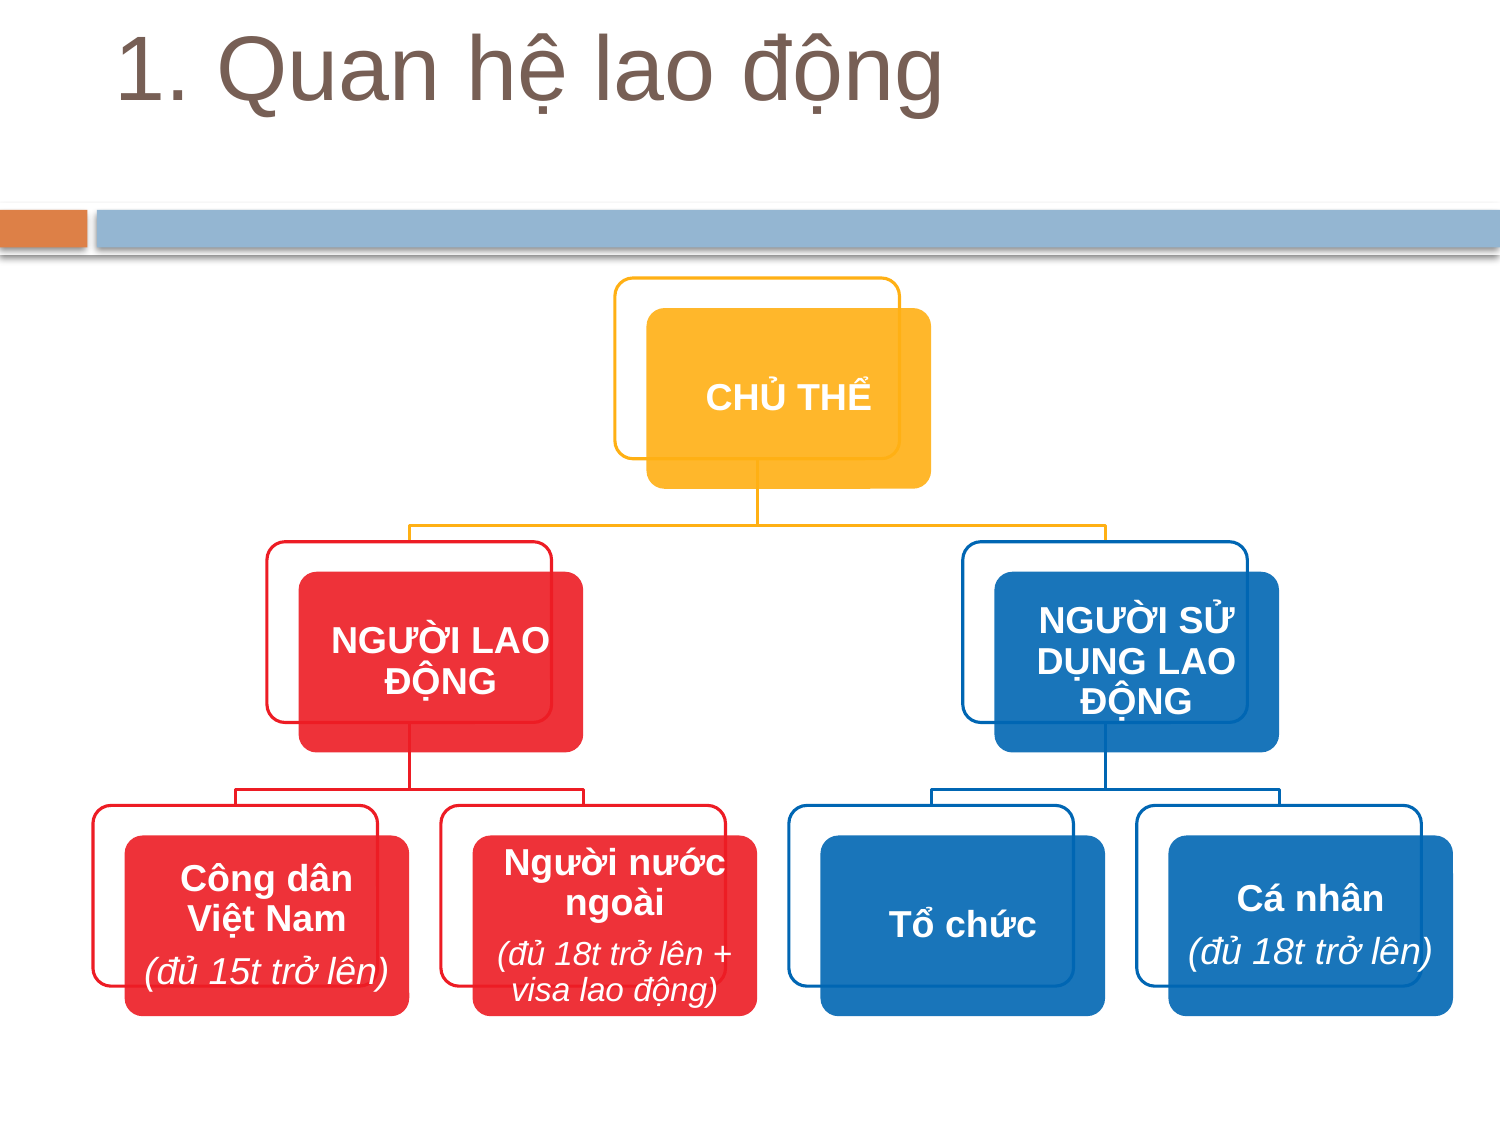

# 1. Quan hệ lao động
CHỦ THỂ
NGƯỜI LAO ĐỘNG
Công dân Việt Nam
(đủ 15t trở lên)
Người nước ngoài
(đủ 18t trở lên + visa lao động)
NGƯỜI SỬ DỤNG LAO ĐỘNG
Tổ chức
Cá nhân
(đủ 18t trở lên)